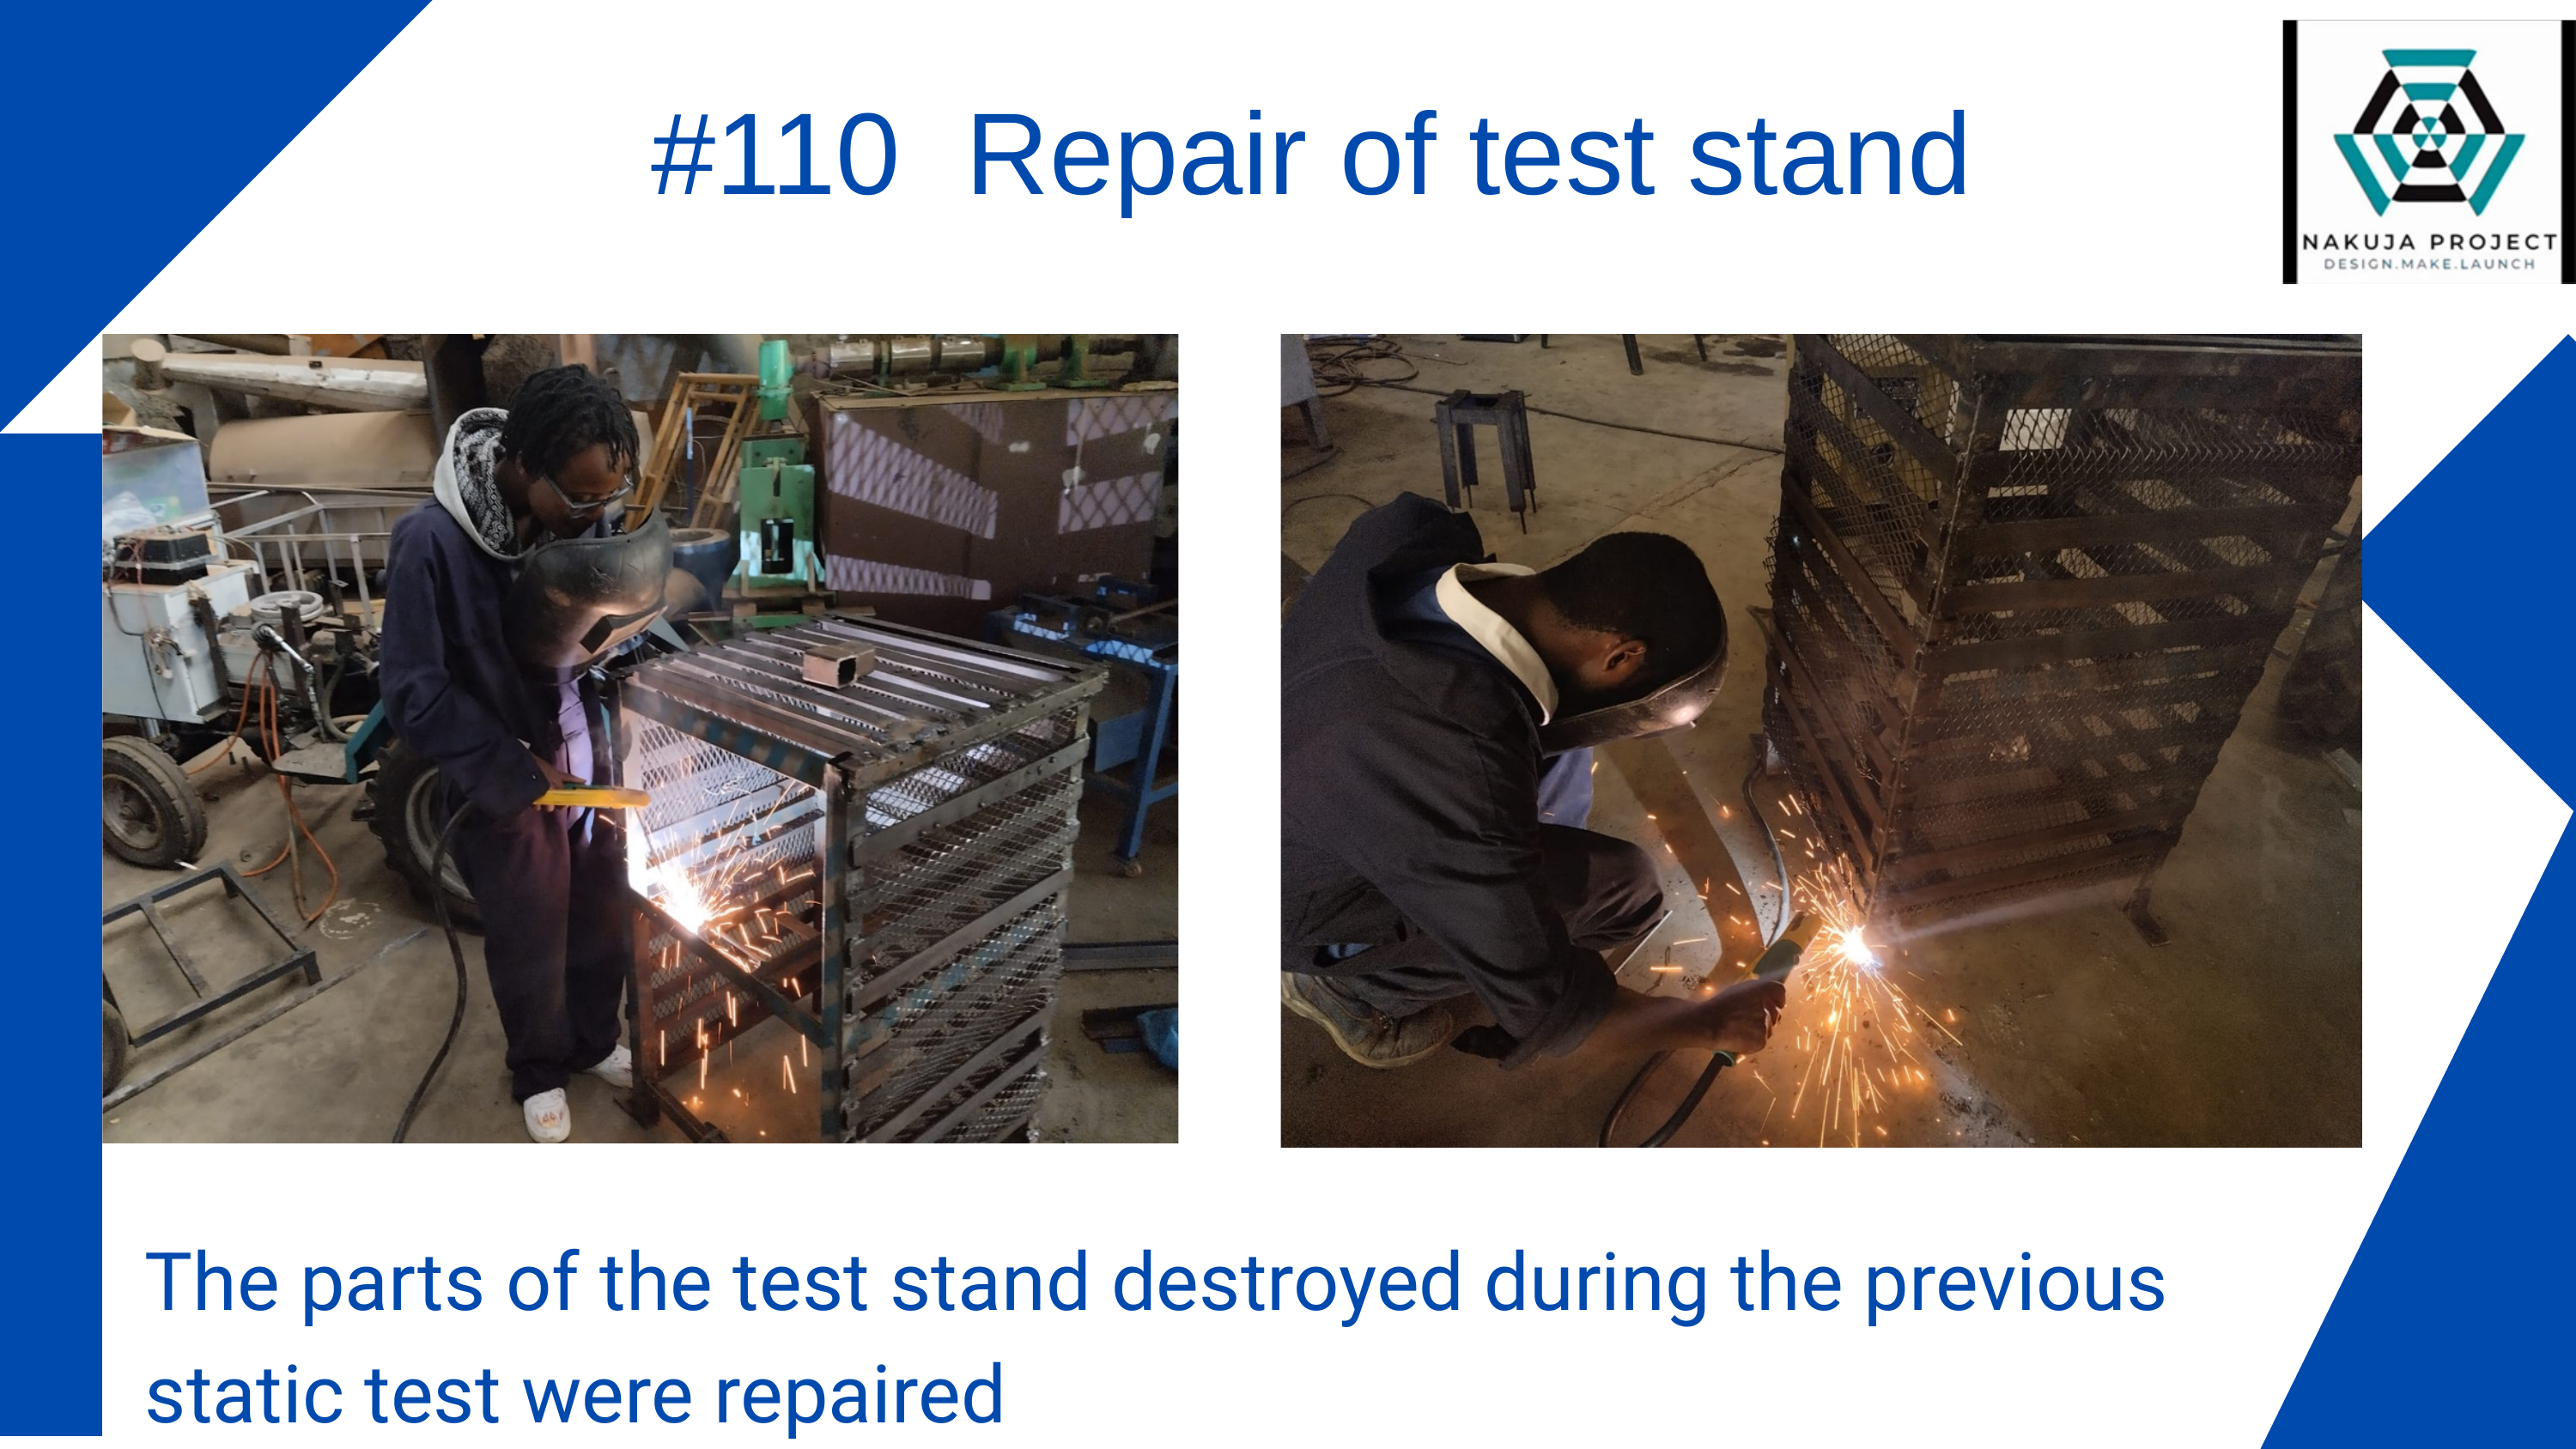

#110  Repair of test stand

The parts of the test stand destroyed during the previous static test were repaired